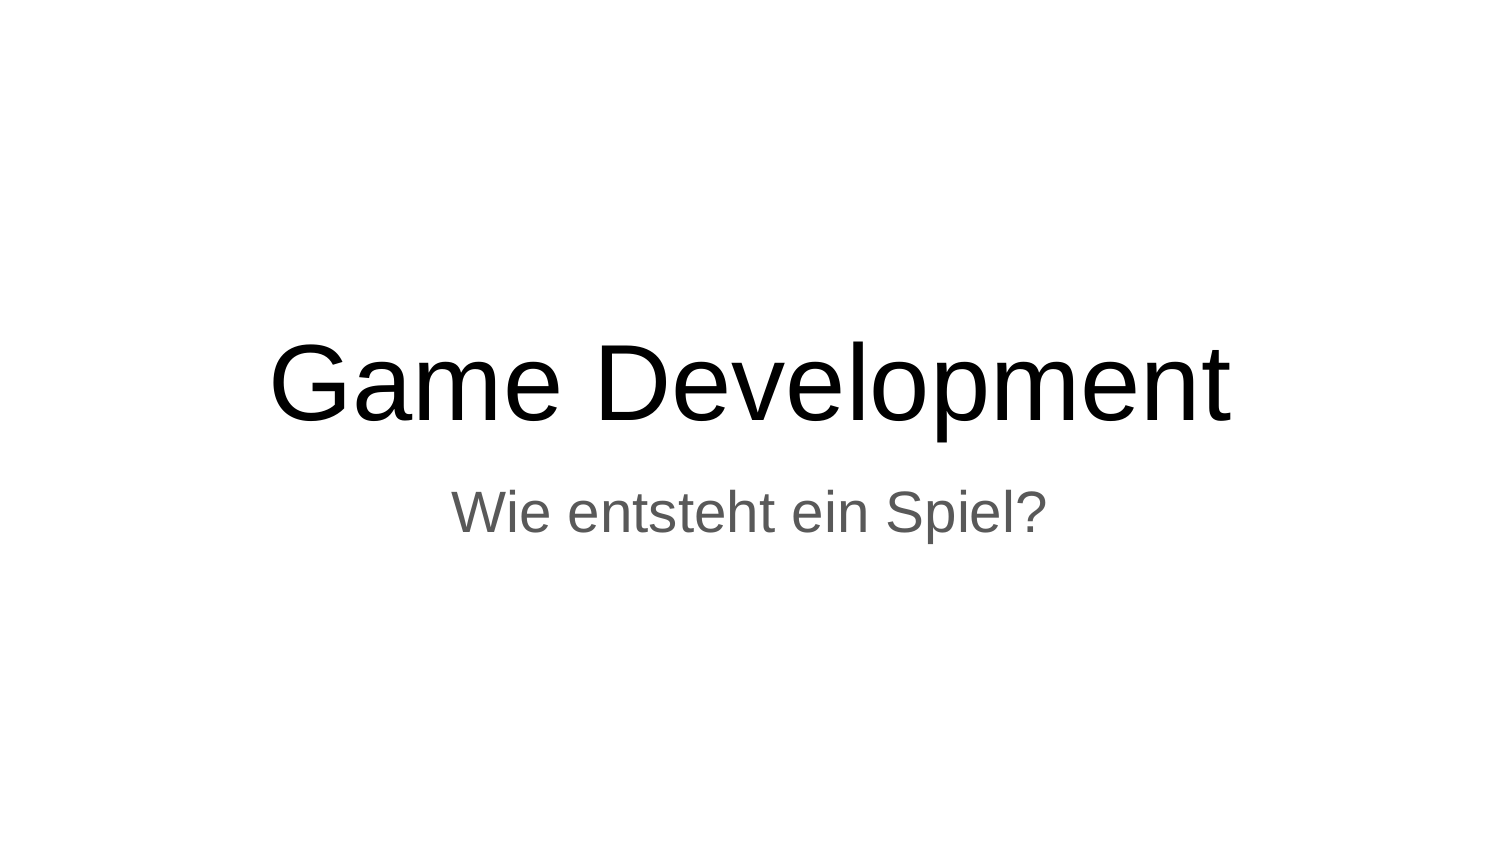

# Game Development
Wie entsteht ein Spiel?